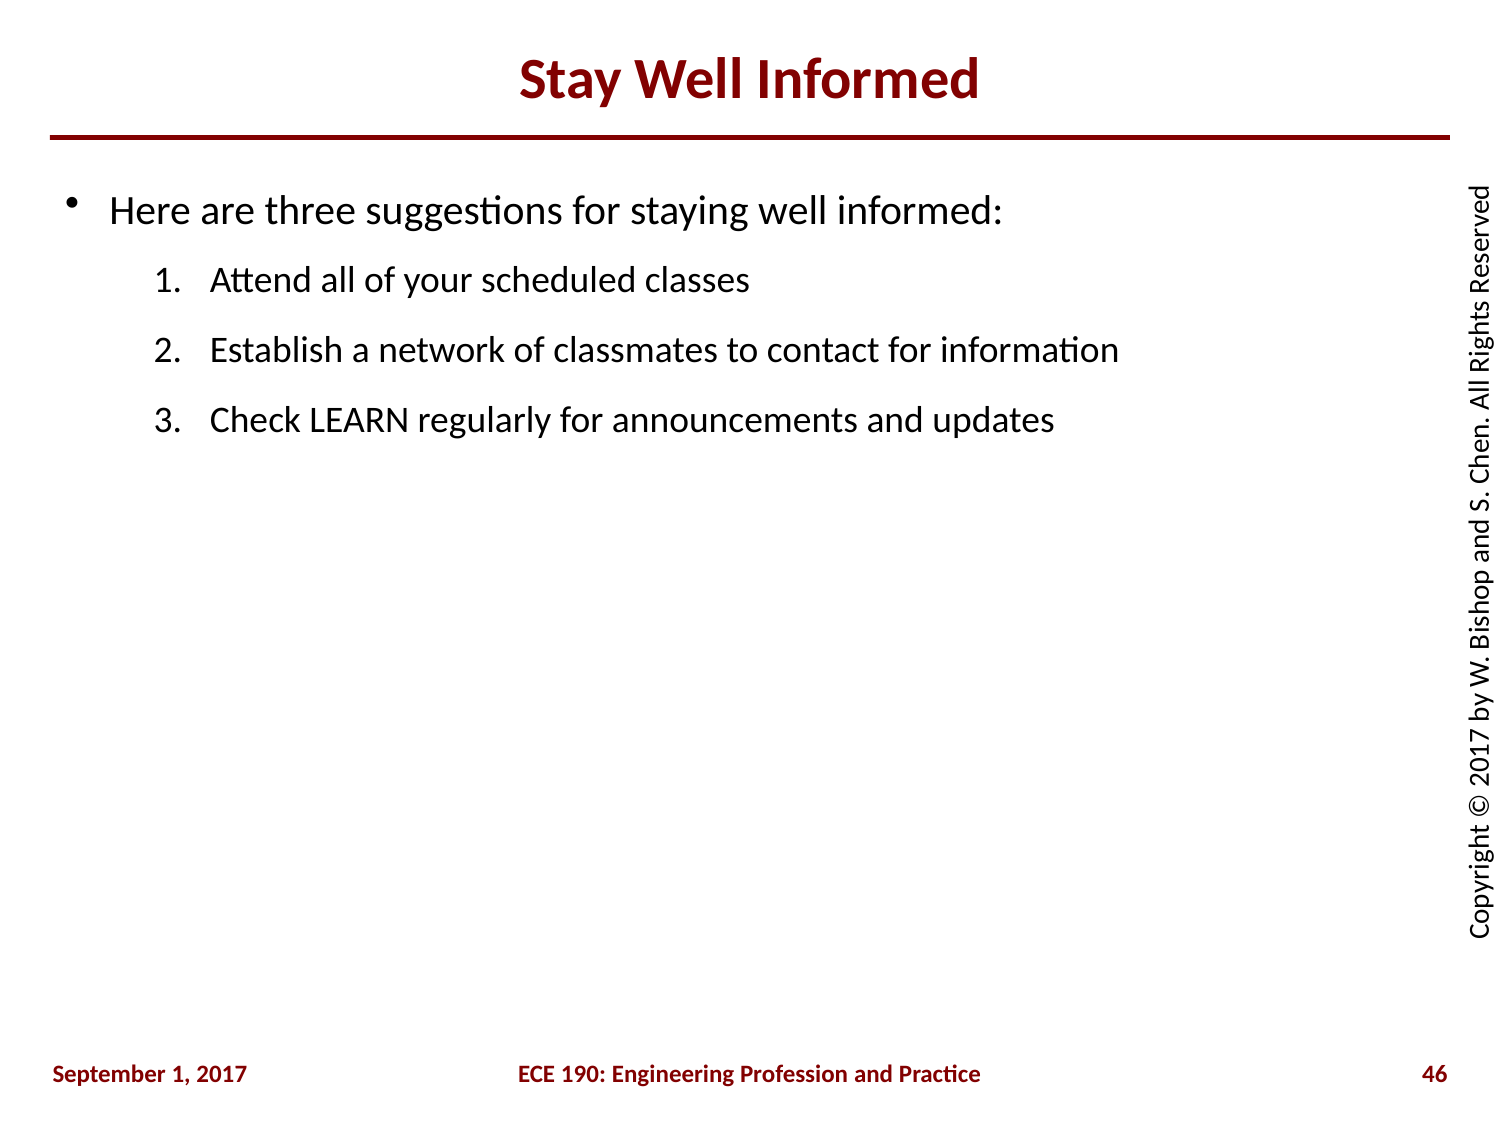

# Stay Well Informed
Here are three suggestions for staying well informed:
Attend all of your scheduled classes
Establish a network of classmates to contact for information
Check LEARN regularly for announcements and updates

September 1, 2017
ECE 190: Engineering Profession and Practice
46